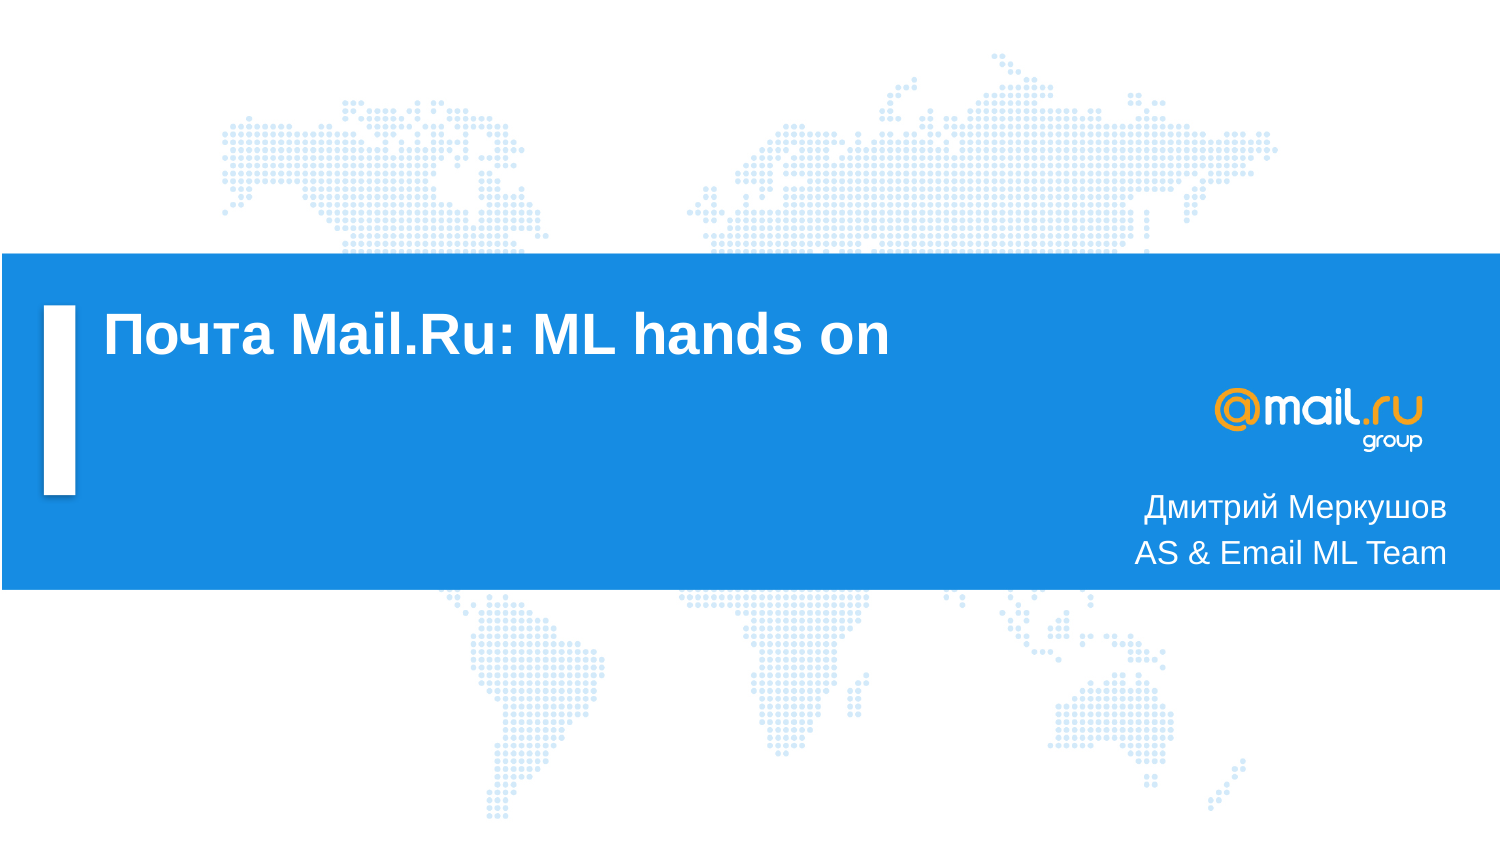

# Почта Mail.Ru: ML hands on
Дмитрий Меркушов
AS & Email ML Team